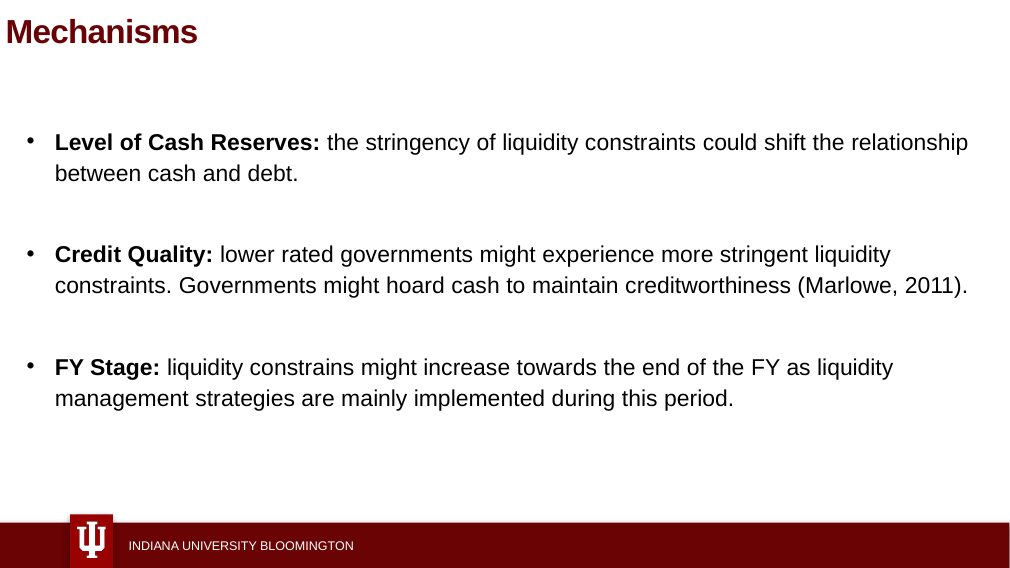

Mechanisms
Level of Cash Reserves: the stringency of liquidity constraints could shift the relationship between cash and debt.
Credit Quality: lower rated governments might experience more stringent liquidity constraints. Governments might hoard cash to maintain creditworthiness (Marlowe, 2011).
FY Stage: liquidity constrains might increase towards the end of the FY as liquidity management strategies are mainly implemented during this period.